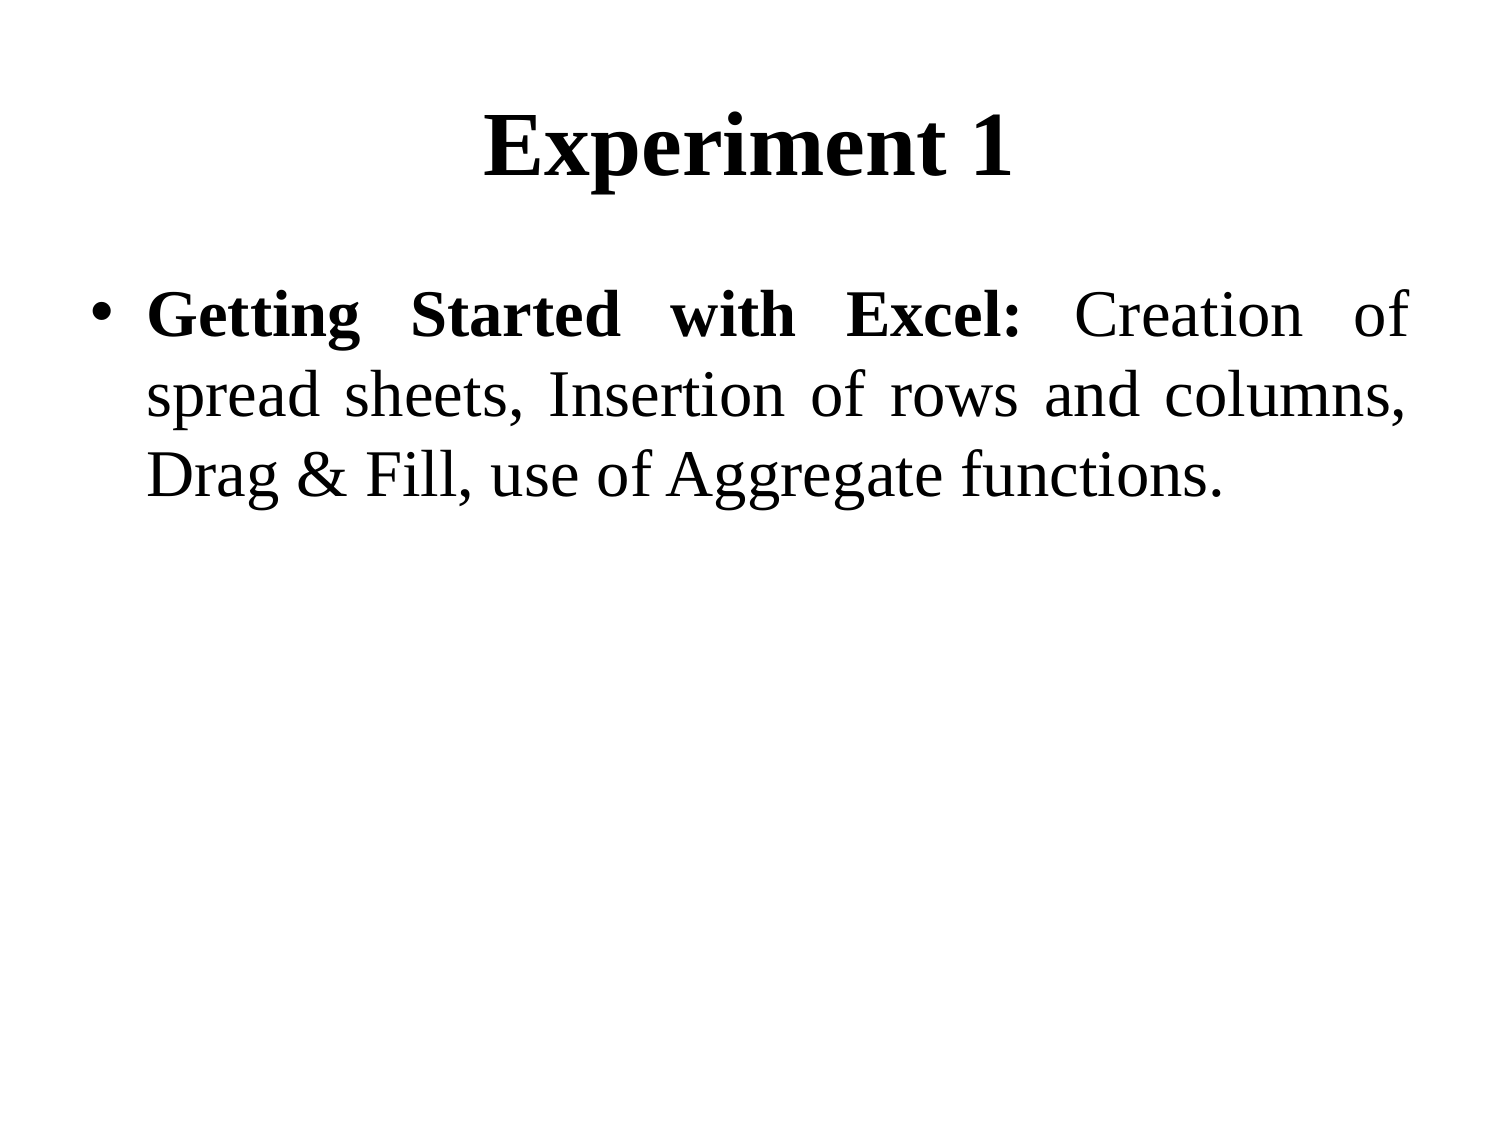

# Experiment 1
Getting Started with Excel: Creation of spread sheets, Insertion of rows and columns, Drag & Fill, use of Aggregate functions.